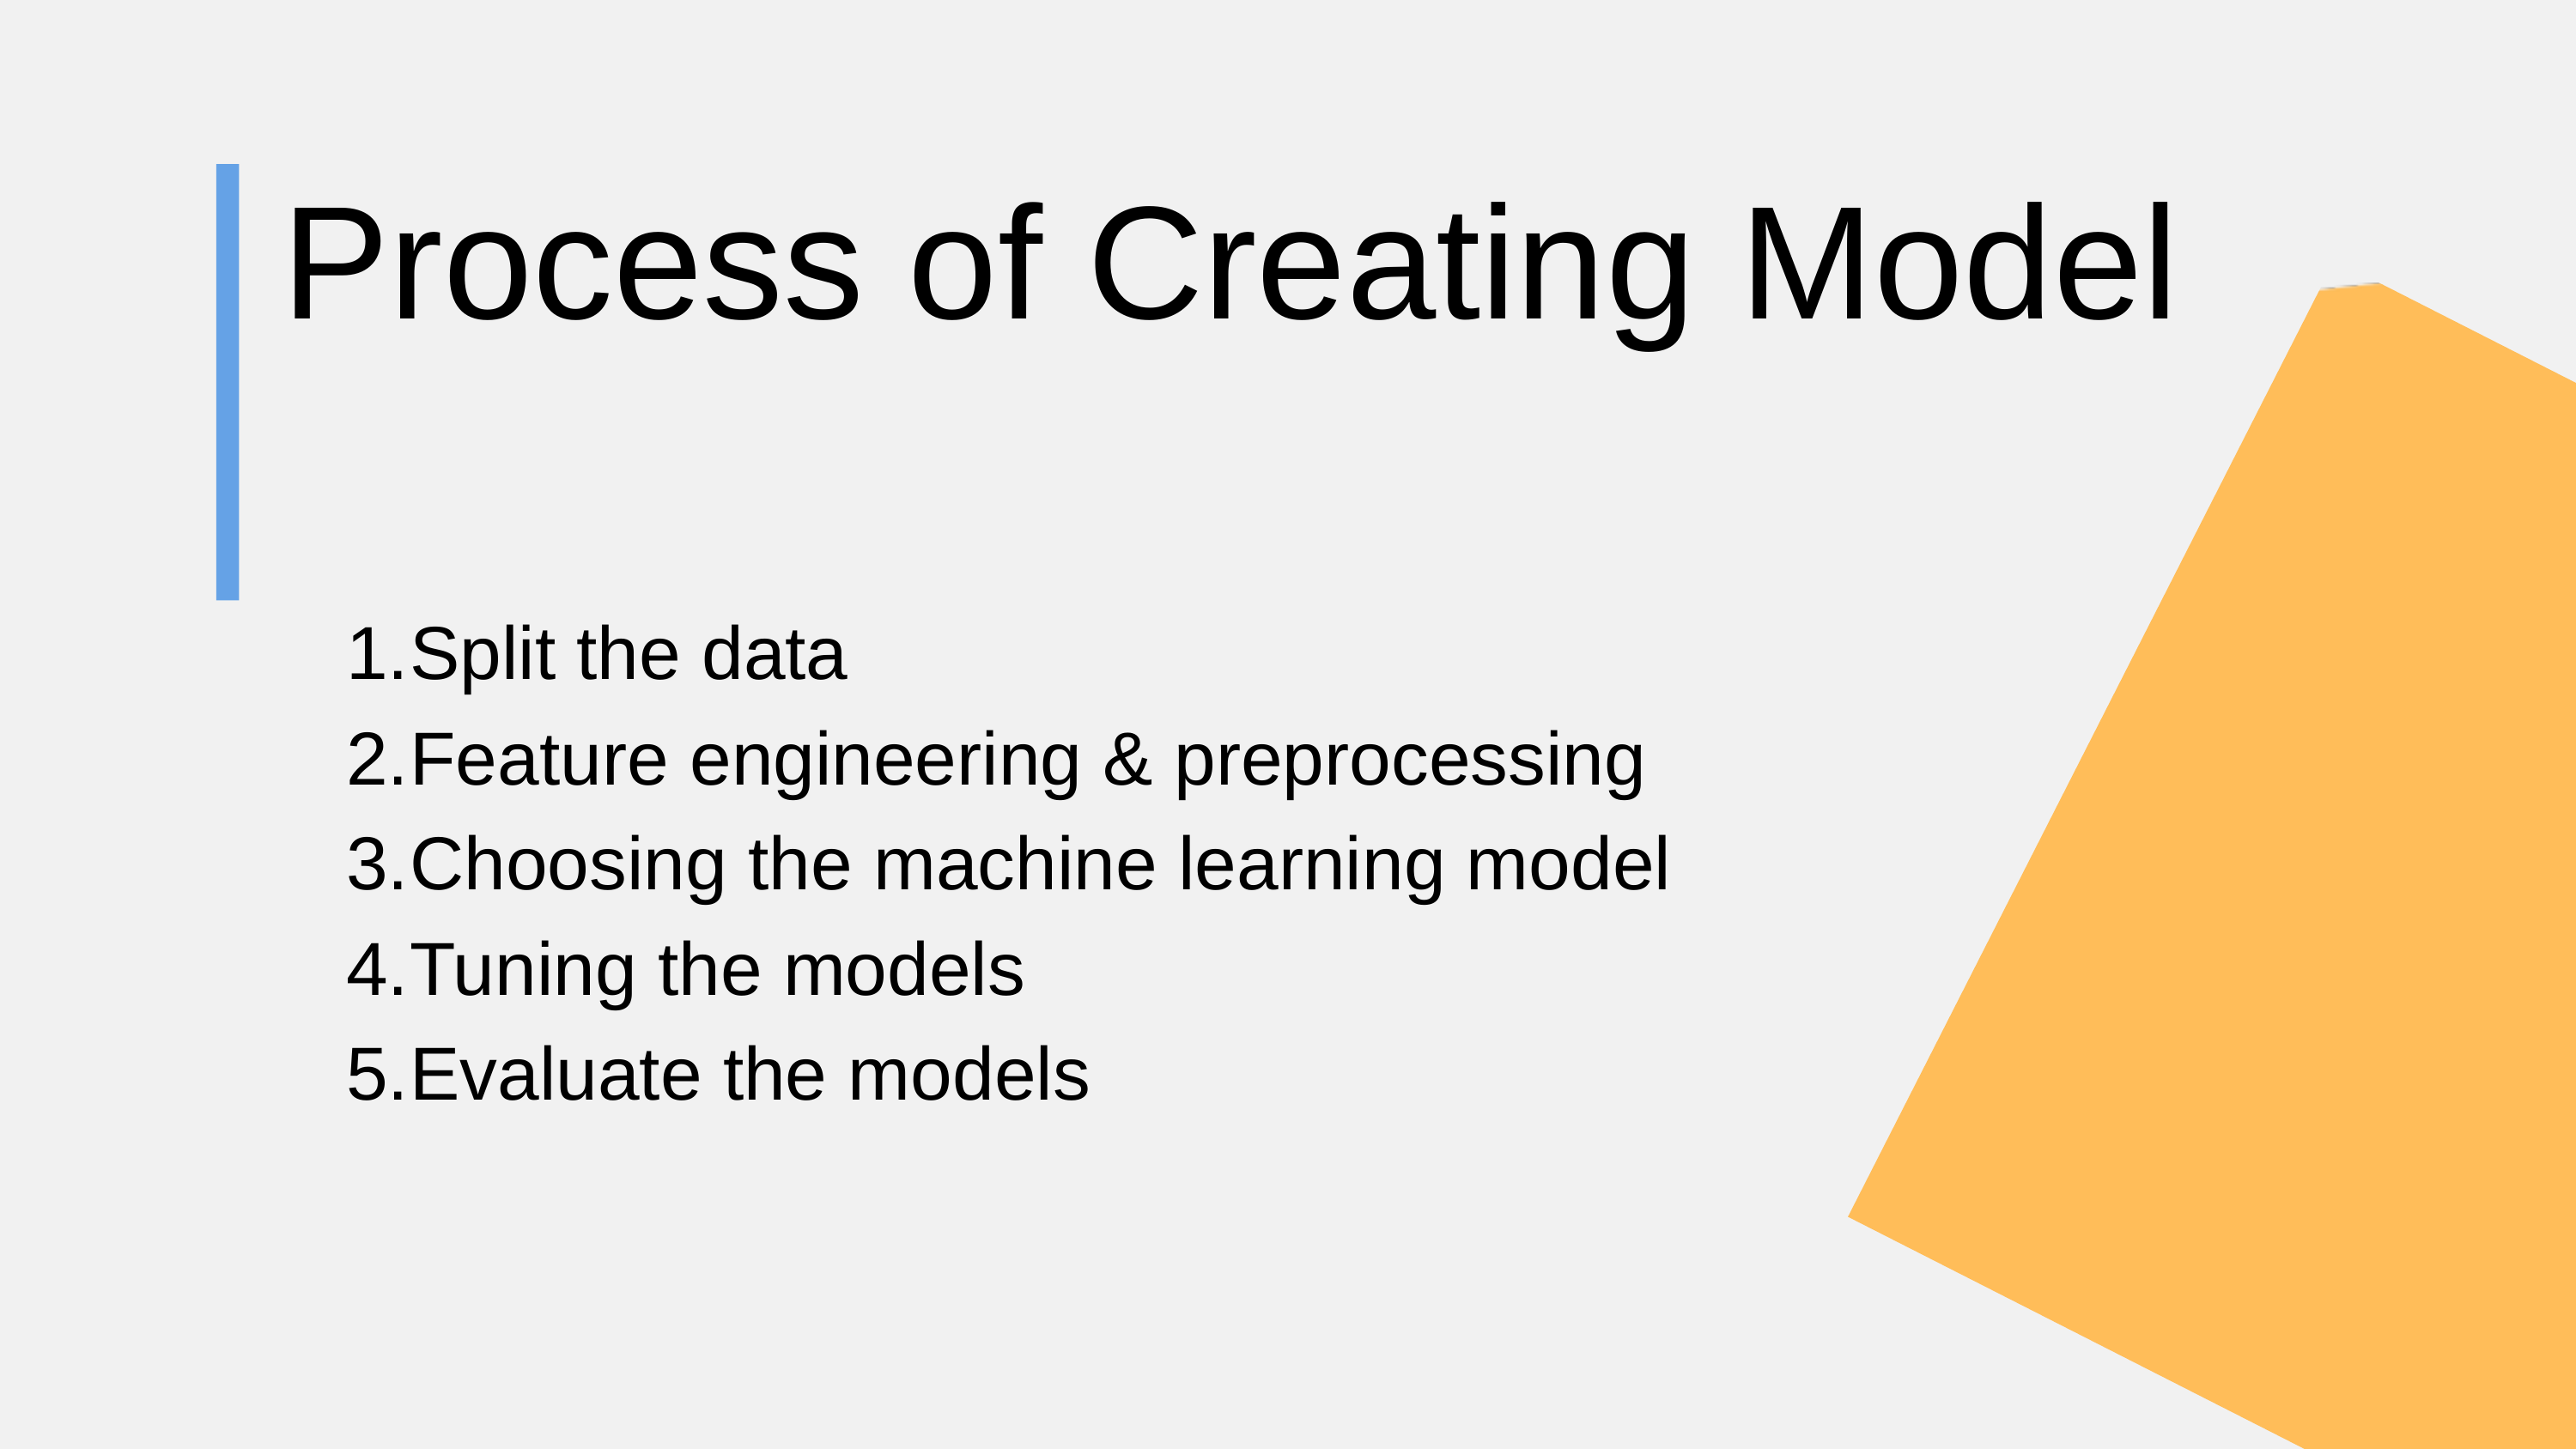

Process of Creating Model

Split the data
Feature engineering & preprocessing
Choosing the machine learning model
Tuning the models
Evaluate the models